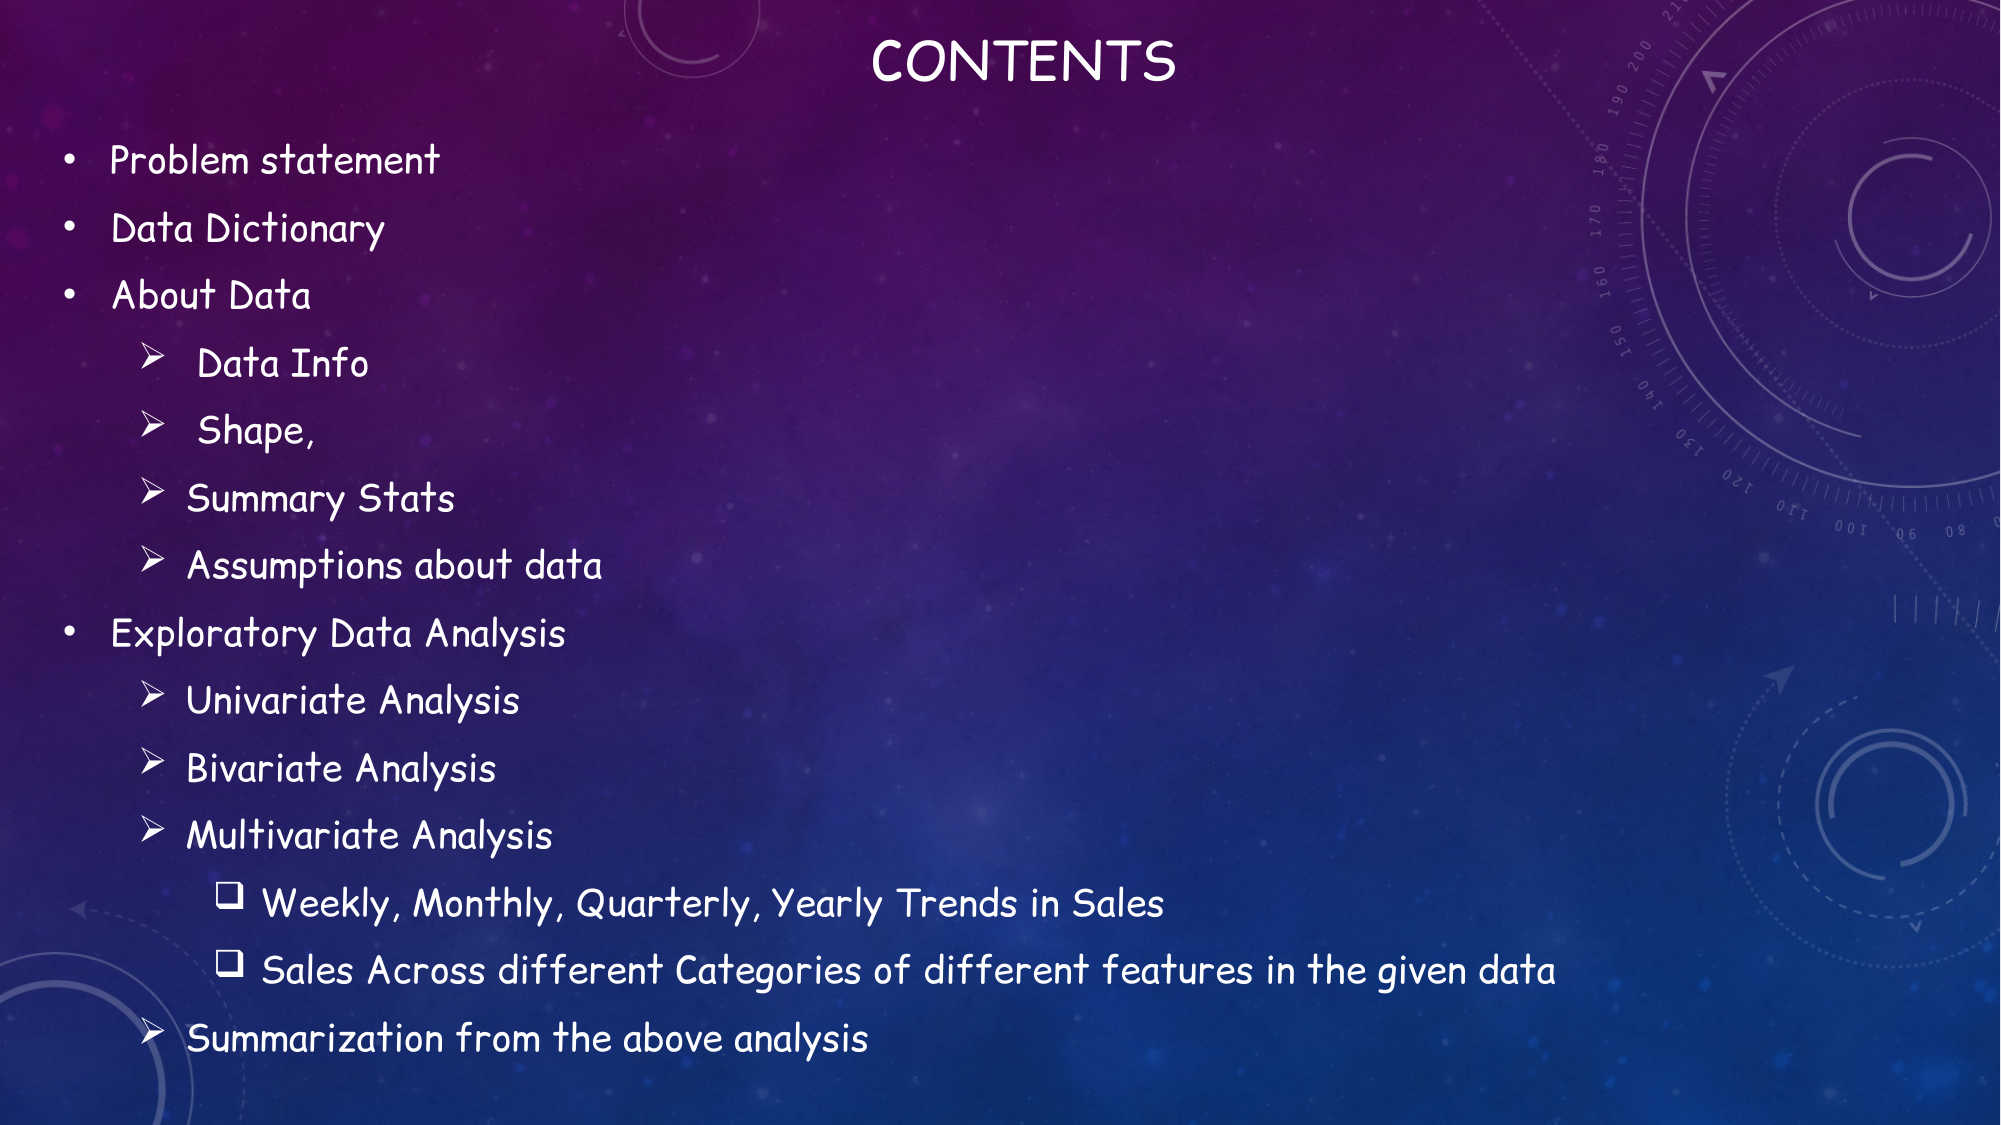

Contents
   Problem statement
   Data Dictionary
   About Data
 Data Info
 Shape,
Summary Stats
Assumptions about data
Exploratory Data Analysis
Univariate Analysis
Bivariate Analysis
Multivariate Analysis
Weekly, Monthly, Quarterly, Yearly Trends in Sales
Sales Across different Categories of different features in the given data
Summarization from the above analysis